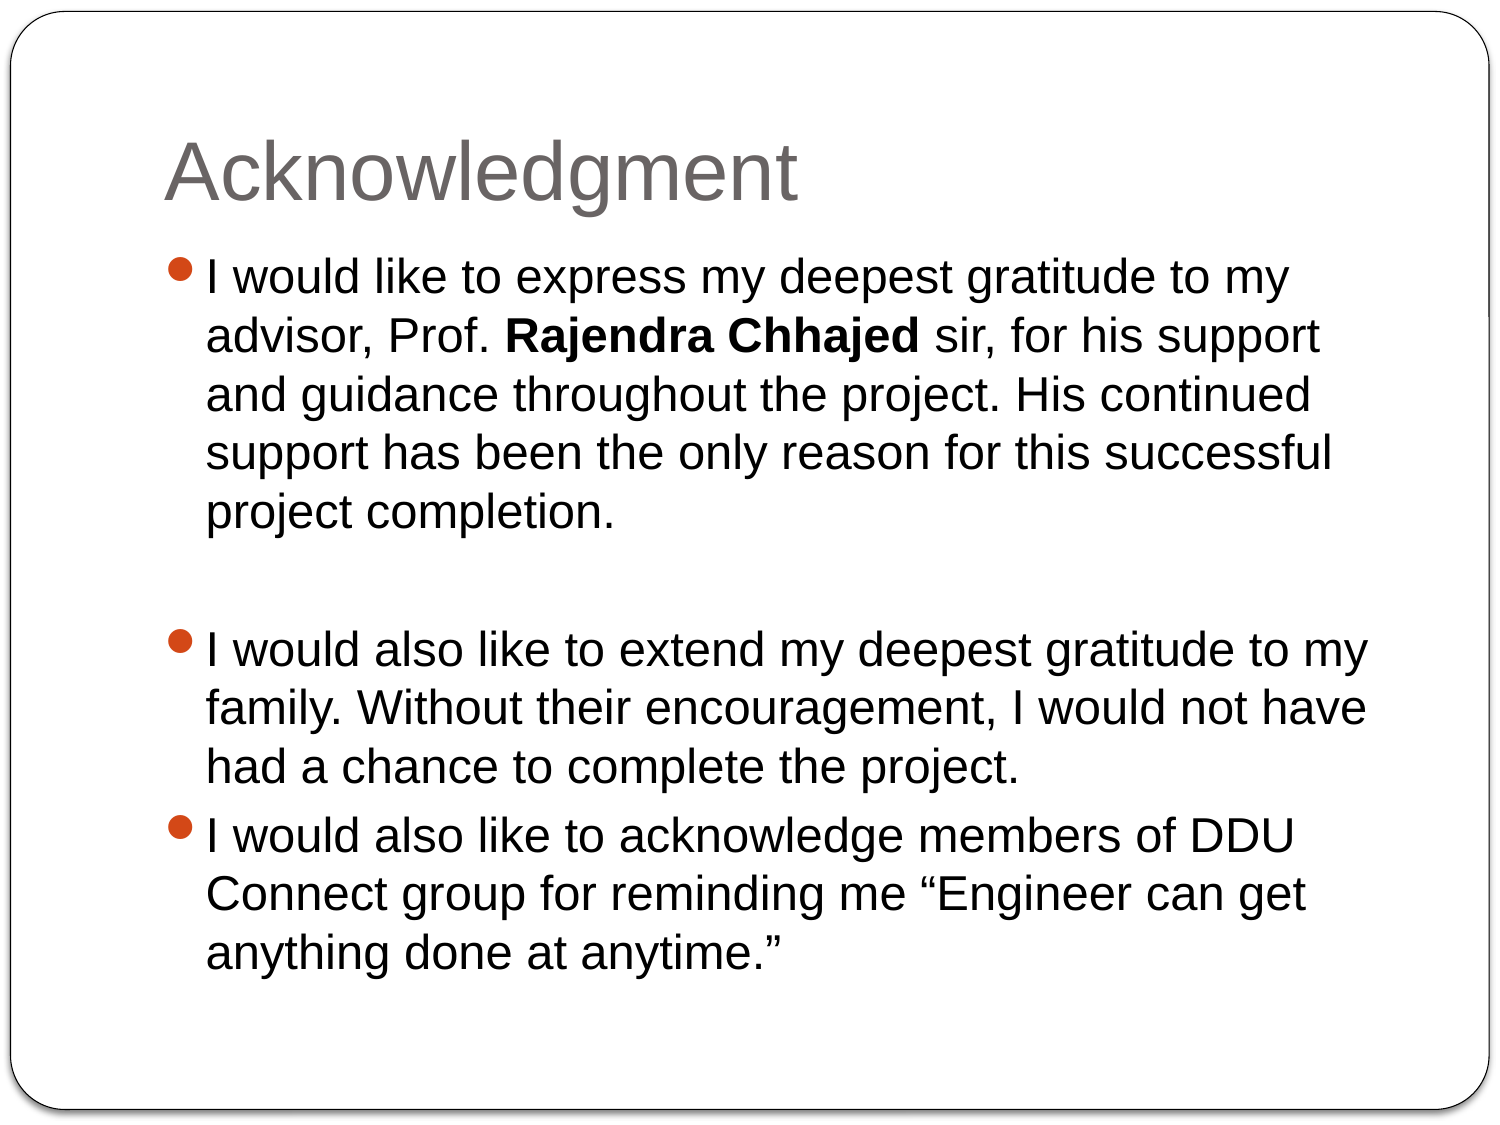

# Acknowledgment
I would like to express my deepest gratitude to my advisor, Prof. Rajendra Chhajed sir, for his support and guidance throughout the project. His continued support has been the only reason for this successful project completion.

I would also like to extend my deepest gratitude to my family. Without their encouragement, I would not have had a chance to complete the project.
I would also like to acknowledge members of DDU Connect group for reminding me “Engineer can get anything done at anytime.”